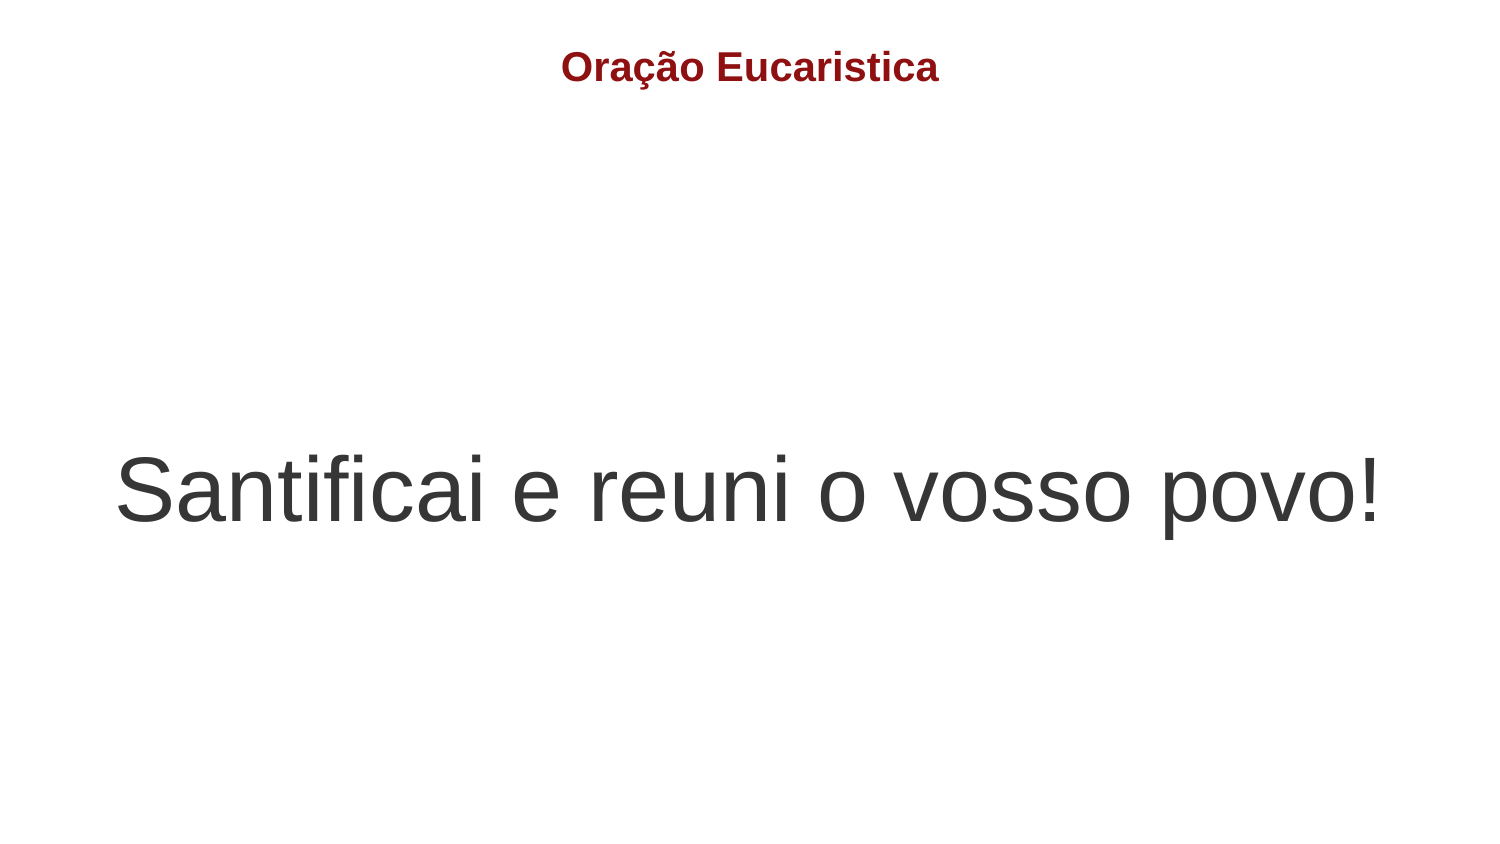

Oração Eucaristica
Santificai e reuni o vosso povo!